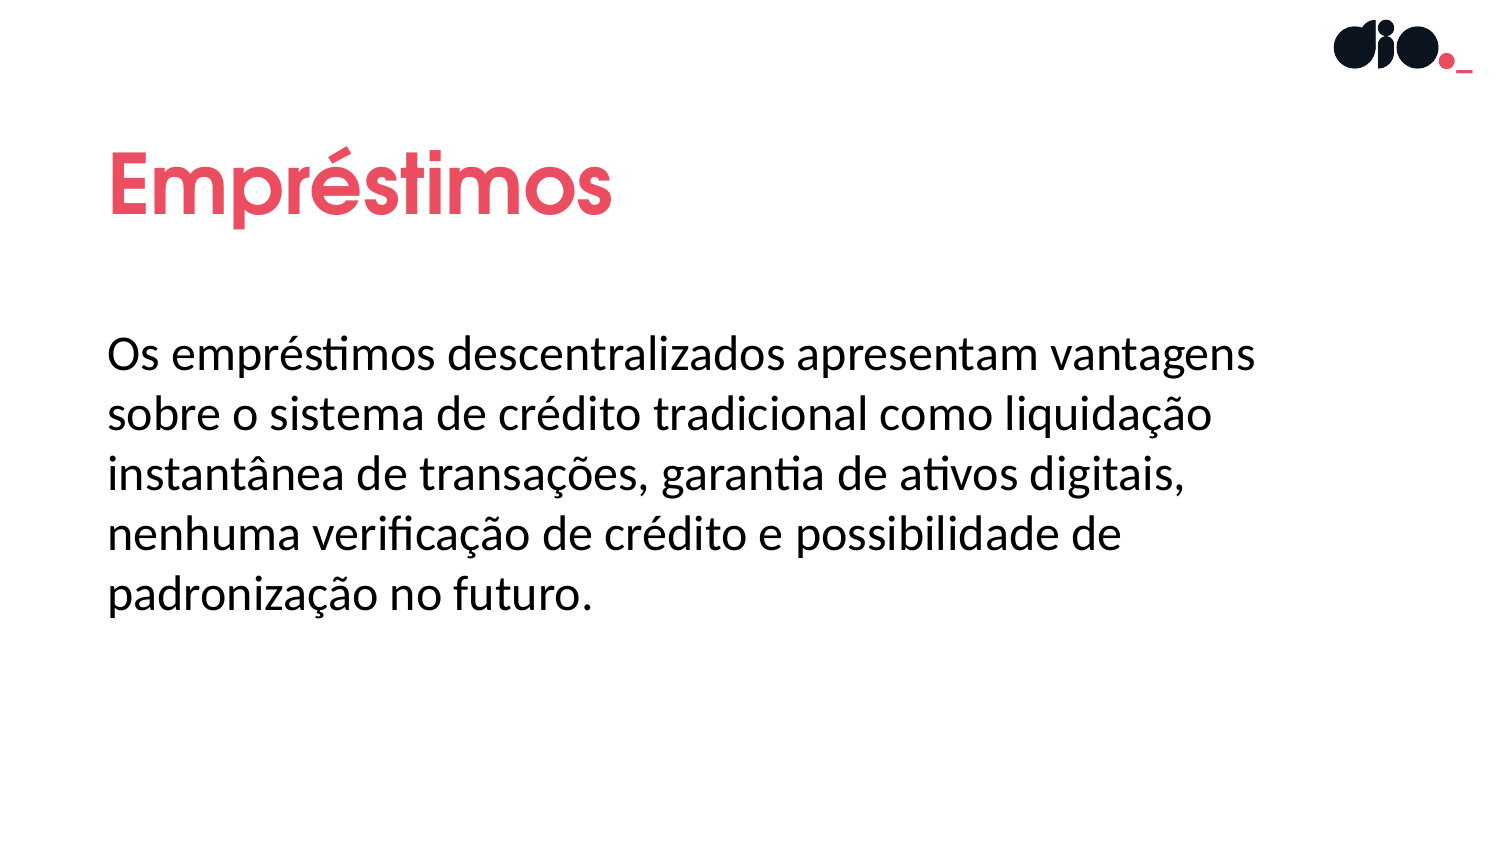

Empréstimos
Os empréstimos descentralizados apresentam vantagens sobre o sistema de crédito tradicional como liquidação instantânea de transações, garantia de ativos digitais, nenhuma verificação de crédito e possibilidade de padronização no futuro.